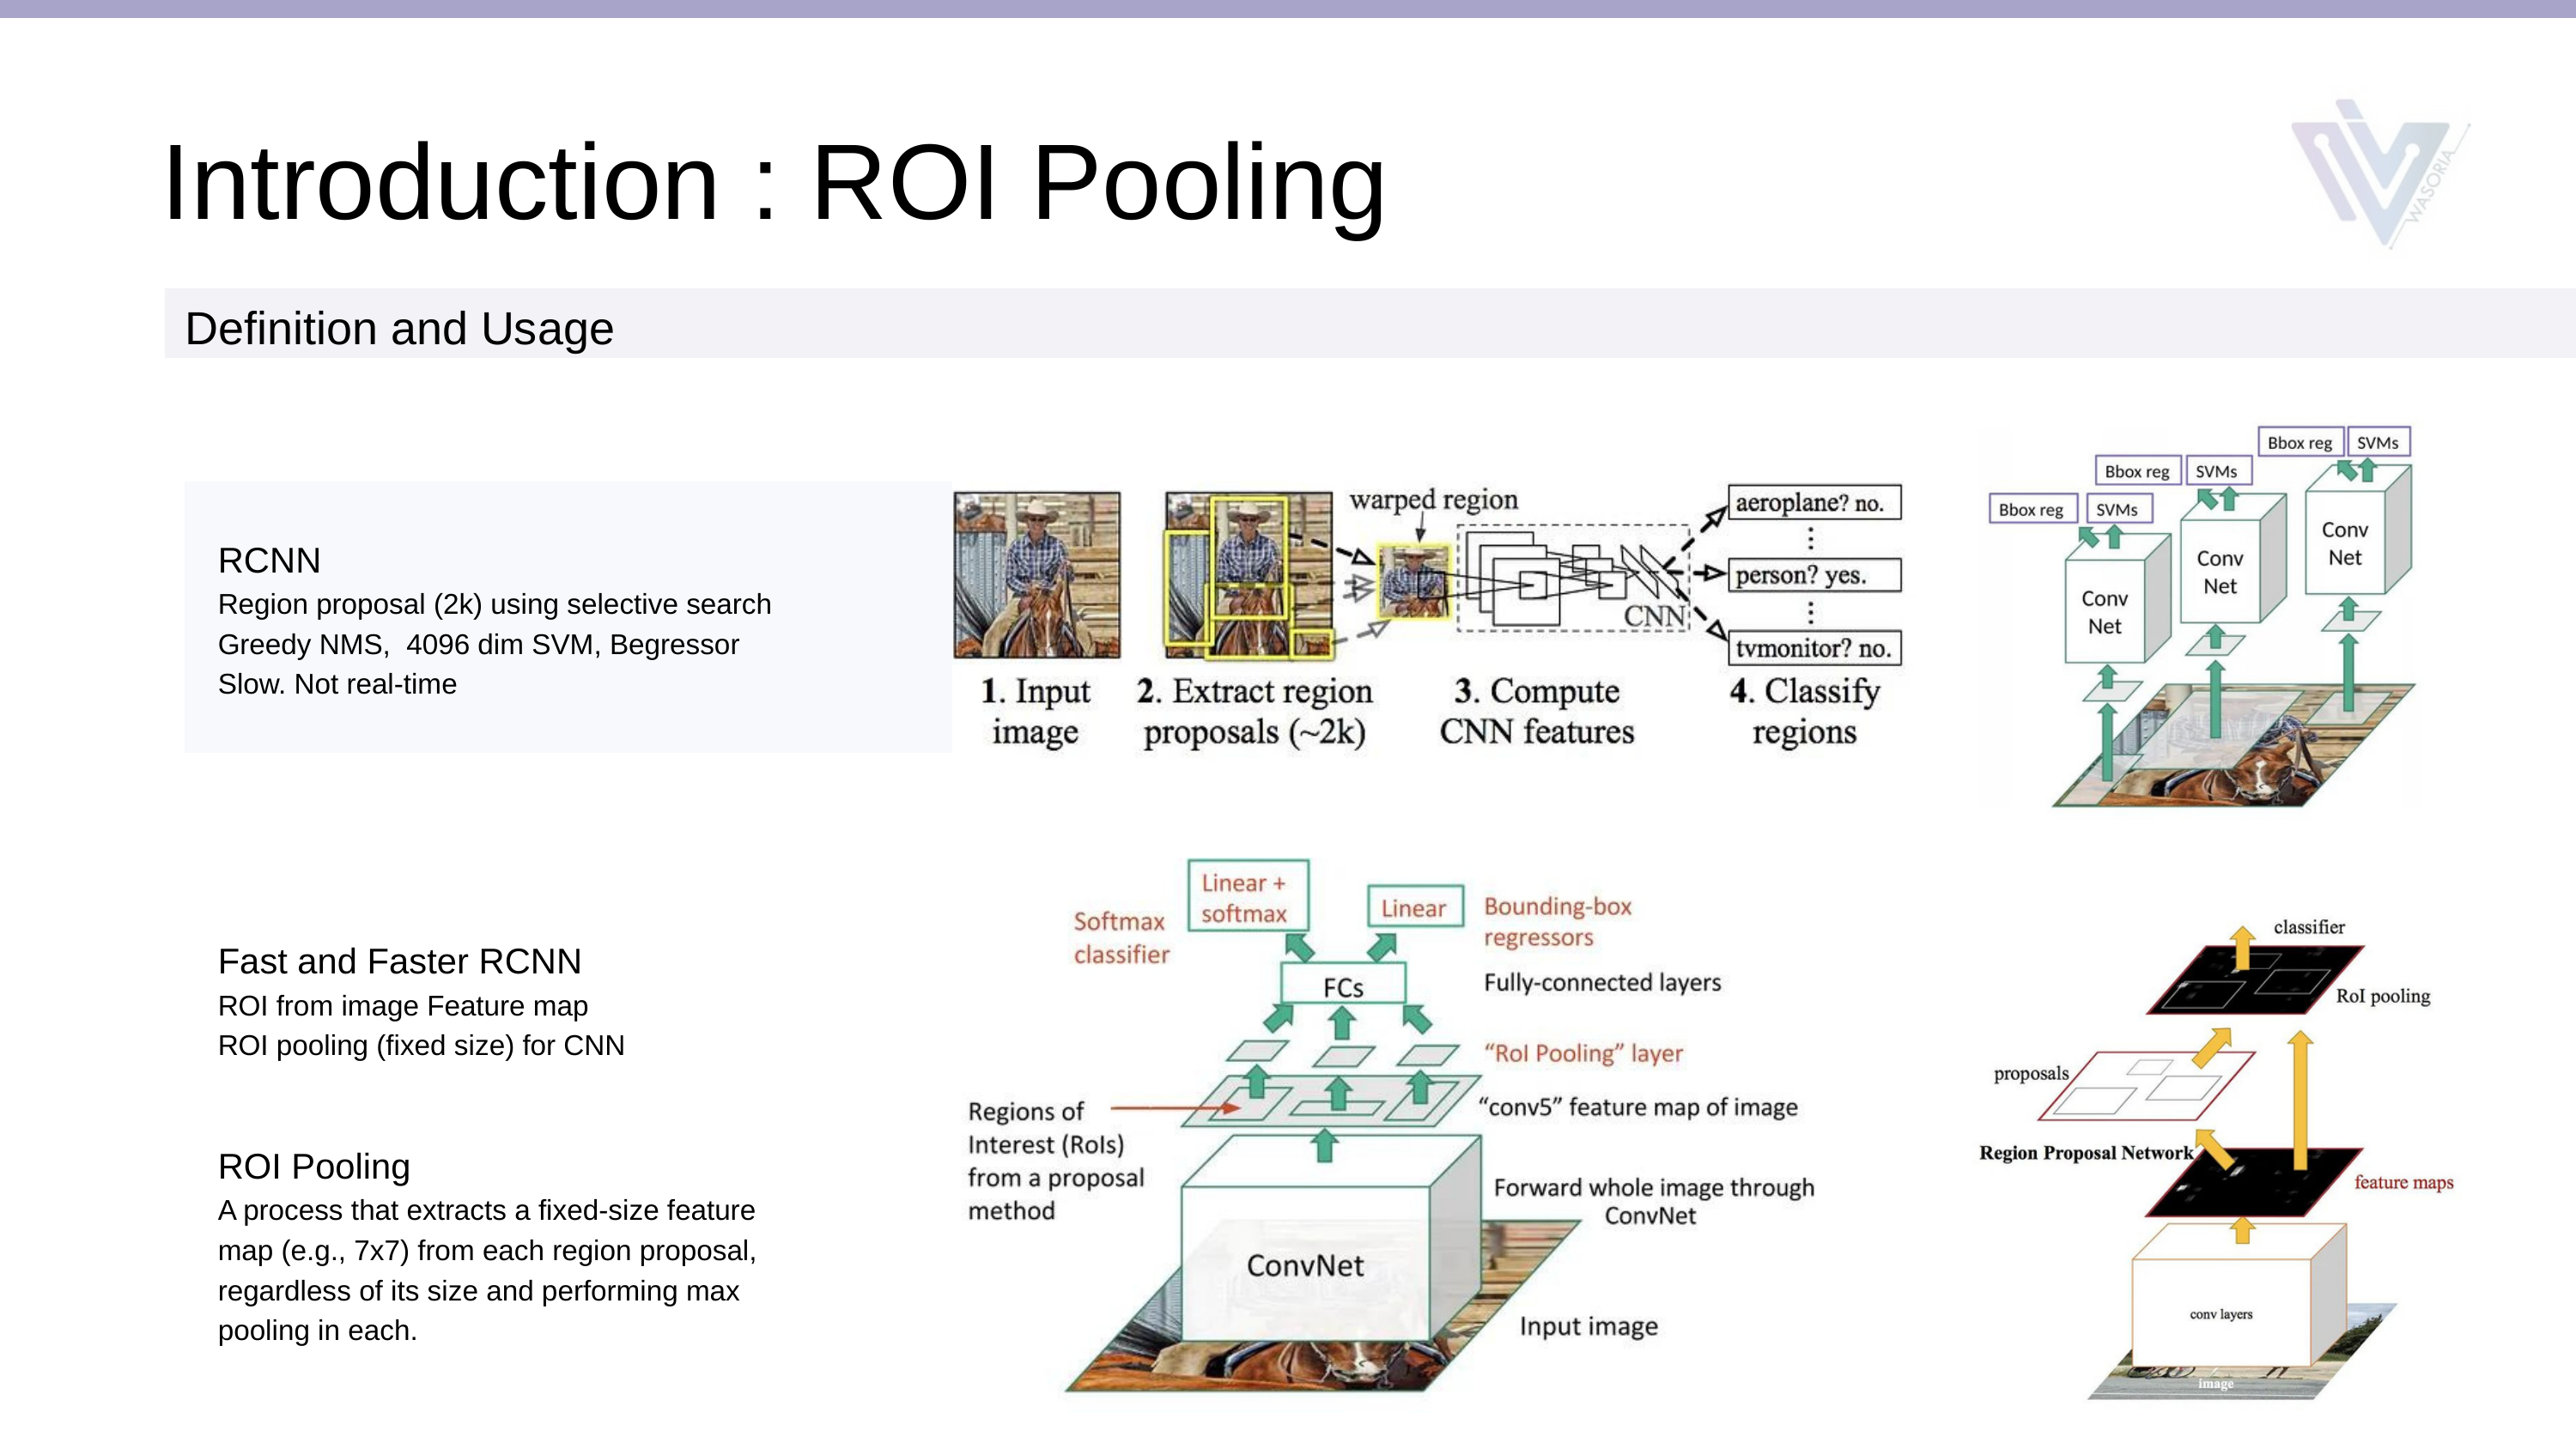

Introduction : ROI Pooling

Definition and Usage

RCNN
Region proposal (2k) using selective search
Greedy NMS,  4096 dim SVM, Begressor
Slow. Not real-time

Fast and Faster RCNN
ROI from image Feature map
ROI pooling (fixed size) for CNN
ROI Pooling
A process that extracts a fixed-size feature map (e.g., 7x7) from each region proposal, regardless of its size and performing max pooling in each.